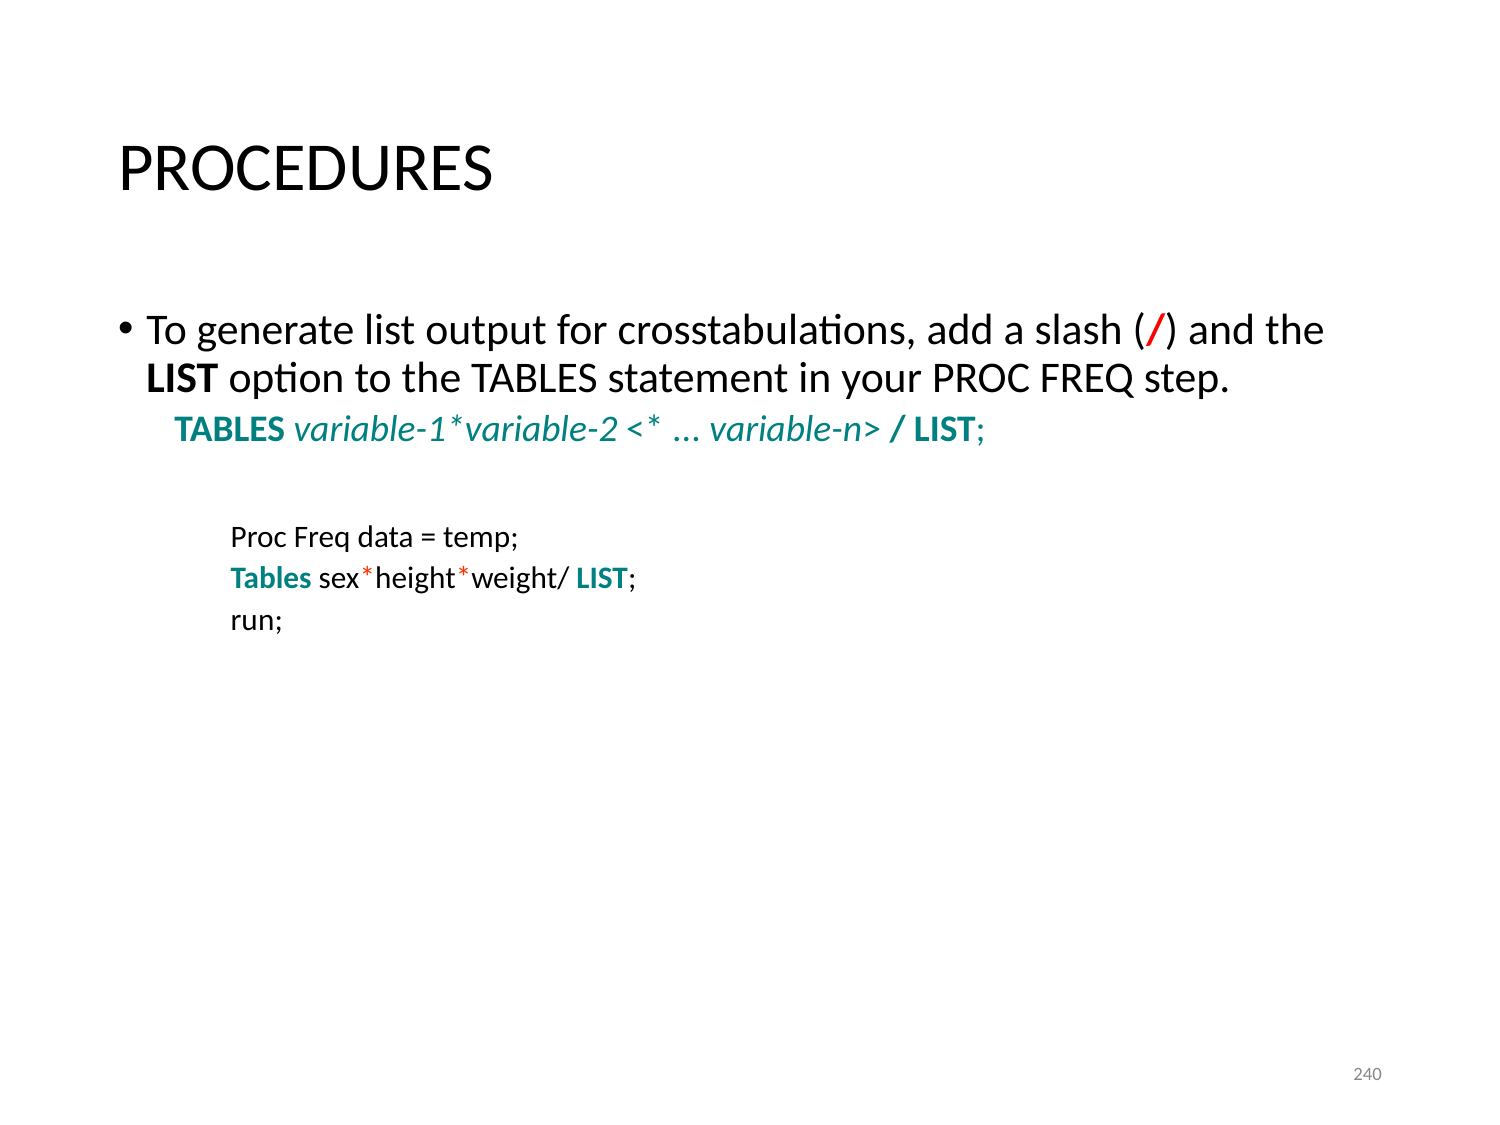

# PROCEDURES
To generate list output for crosstabulations, add a slash (/) and the LIST option to the TABLES statement in your PROC FREQ step.
TABLES variable-1*variable-2 <* ... variable-n> / LIST;

Proc Freq data = temp;
Tables sex*height*weight/ LIST;
run;

240